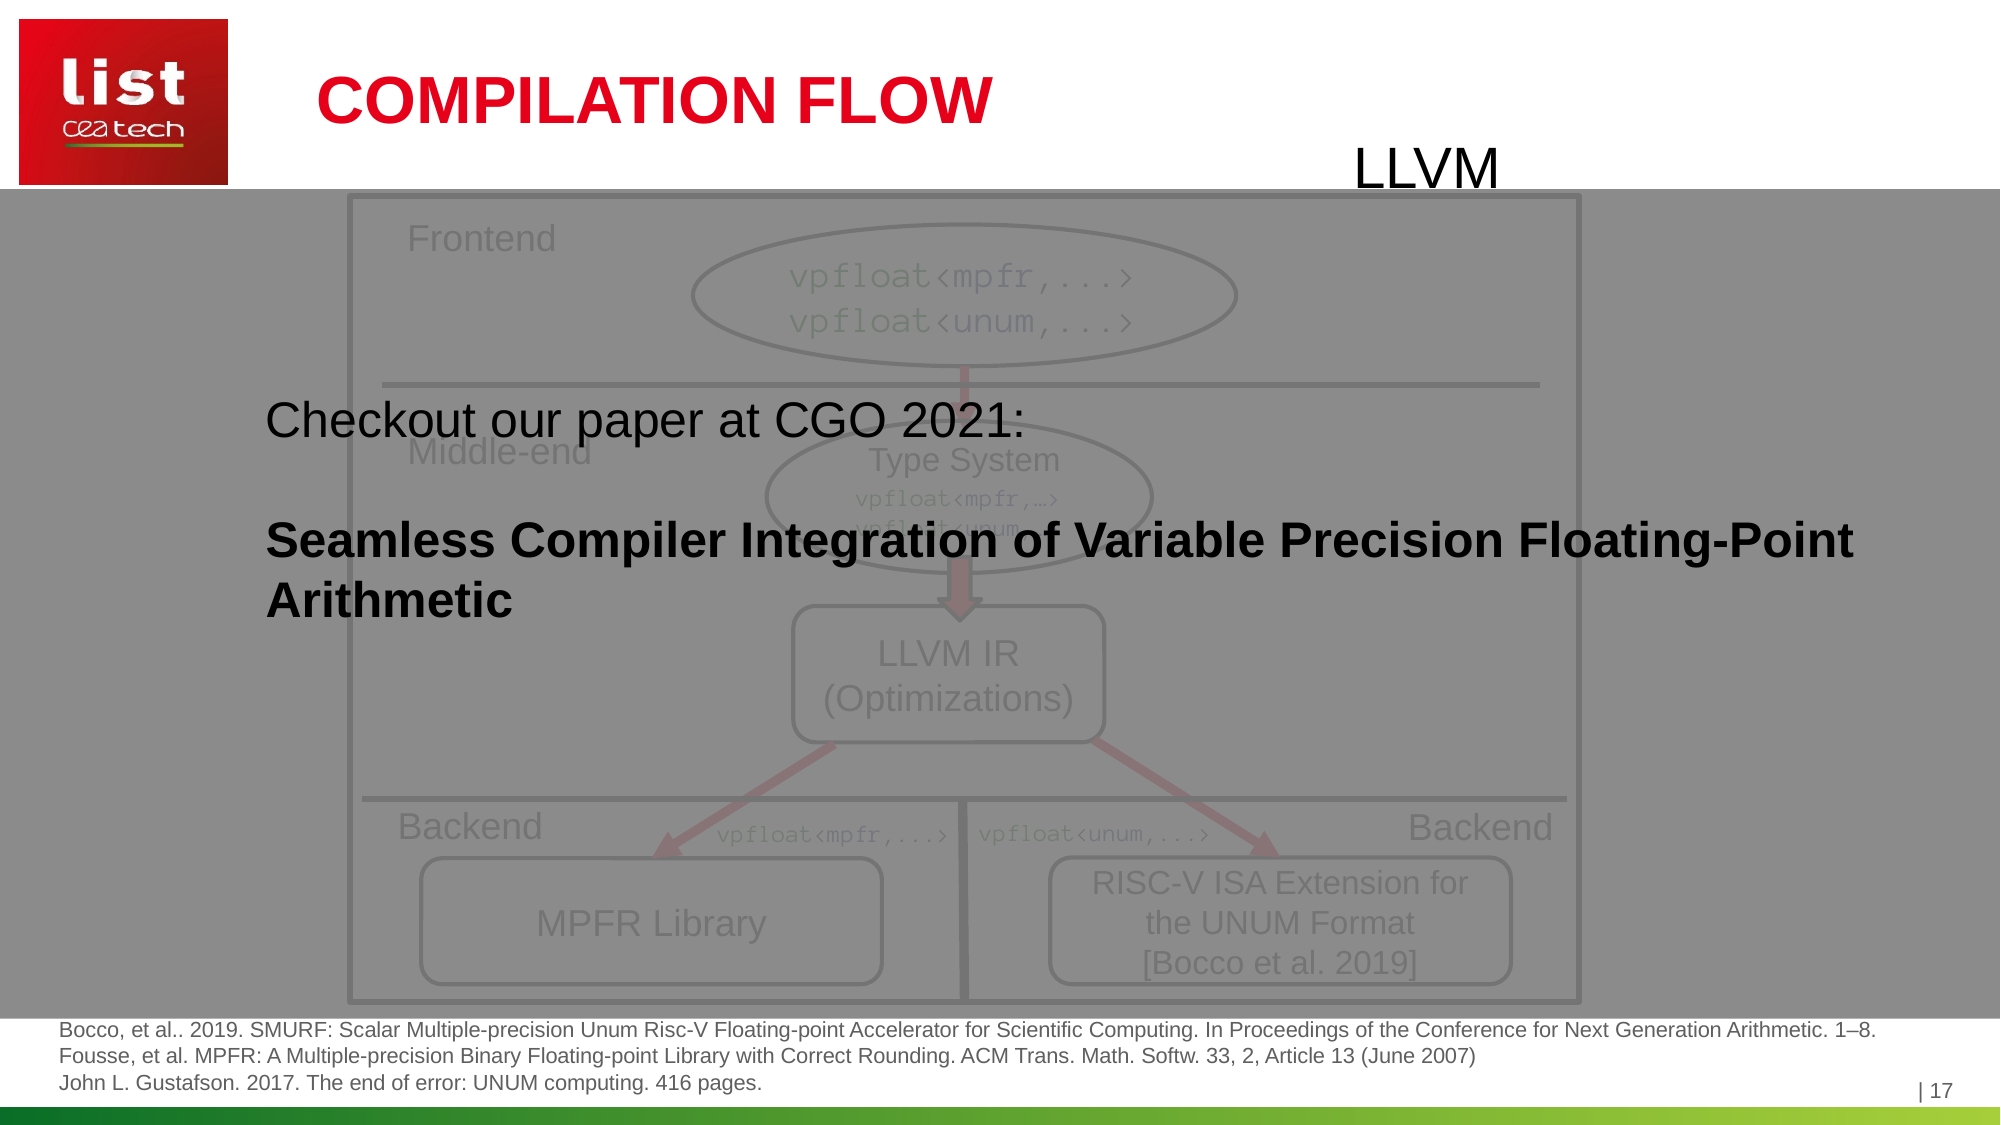

Compilation flow
LLVM

Frontend
vpfloat<mpfr,...>
vpfloat<unum,...>
Checkout our paper at CGO 2021:

Seamless Compiler Integration of Variable Precision Floating-Point Arithmetic
Middle-end

vpfloat<mpfr,…>
vpfloat<unum,…>
Type System

LLVM IR
(Optimizations)
Backend
Backend
vpfloat<unum,...>
vpfloat<mpfr,...>
RISC-V ISA Extension for the UNUM Format
[Bocco et al. 2019]
MPFR Library
Bocco, et al.. 2019. SMURF: Scalar Multiple-precision Unum Risc-V Floating-point Accelerator for Scientific Computing. In Proceedings of the Conference for Next Generation Arithmetic. 1–8.
Fousse, et al. MPFR: A Multiple-precision Binary Floating-point Library with Correct Rounding. ACM Trans. Math. Softw. 33, 2, Article 13 (June 2007)
John L. Gustafson. 2017. The end of error: UNUM computing. 416 pages.